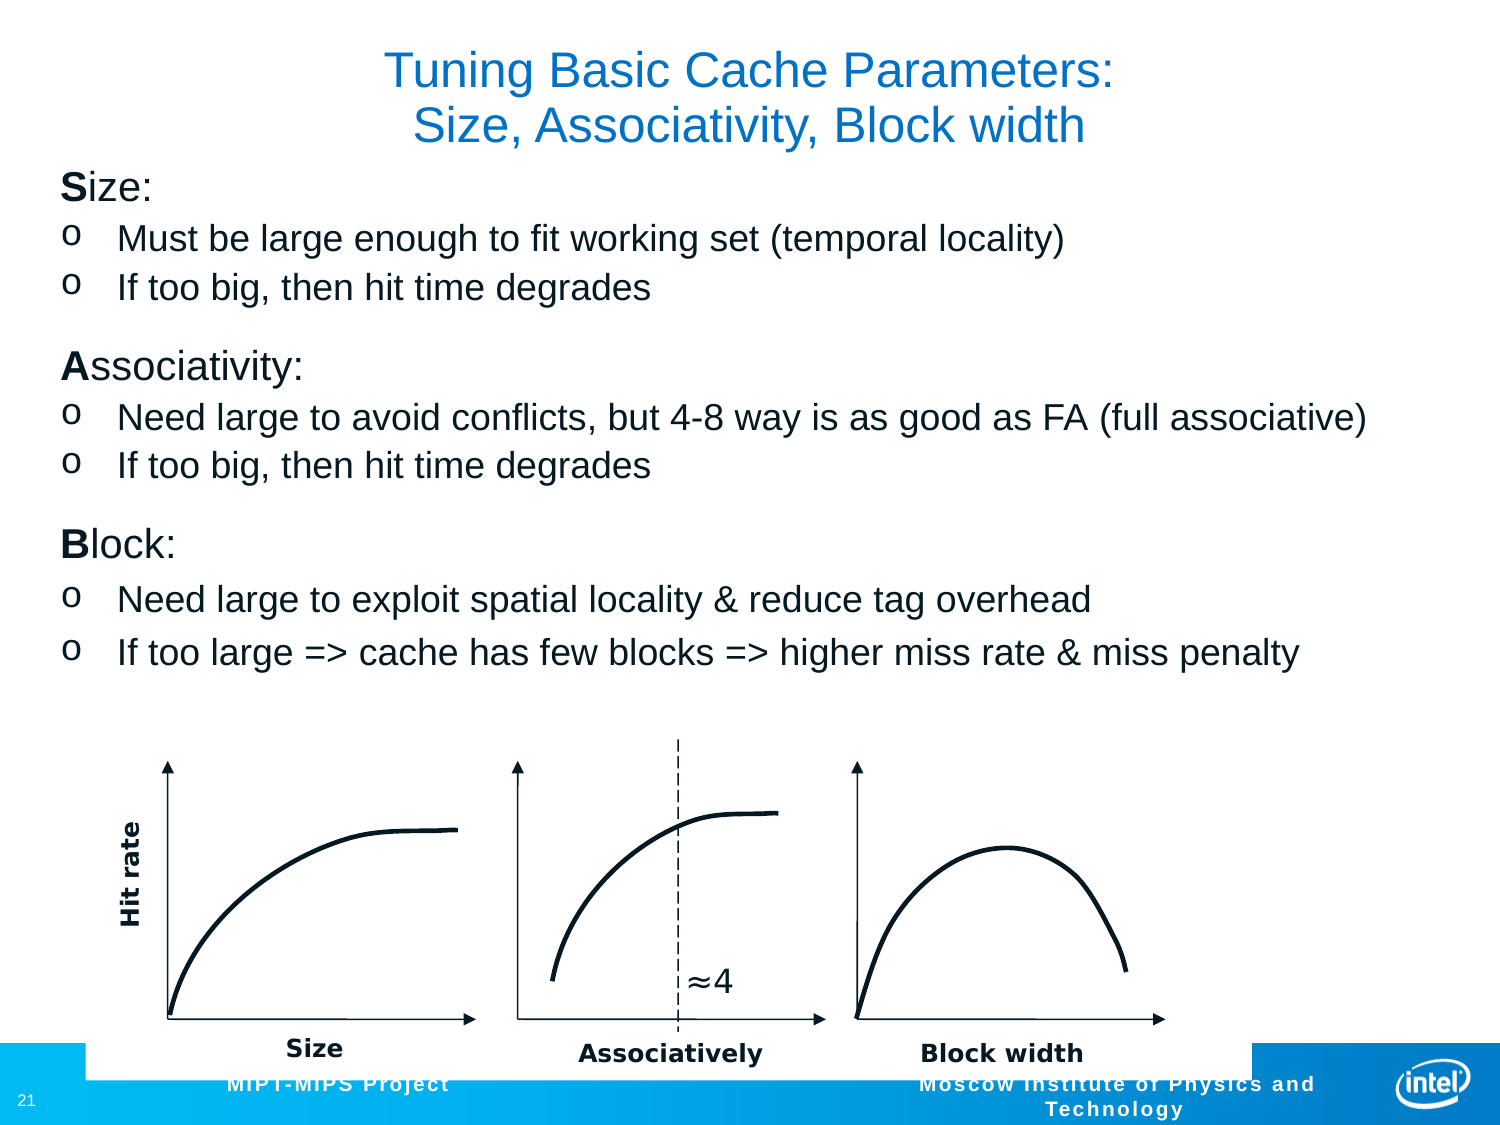

# Tuning Basic Cache Parameters: Size, Associativity, Block width
Size:
Must be large enough to fit working set (temporal locality)
If too big, then hit time degrades
Associativity:
Need large to avoid conflicts, but 4-8 way is as good as FA (full associative)
If too big, then hit time degrades
Block:
Need large to exploit spatial locality & reduce tag overhead
If too large => cache has few blocks => higher miss rate & miss penalty

Hit rate
≈4
Size
Associatively
Block width